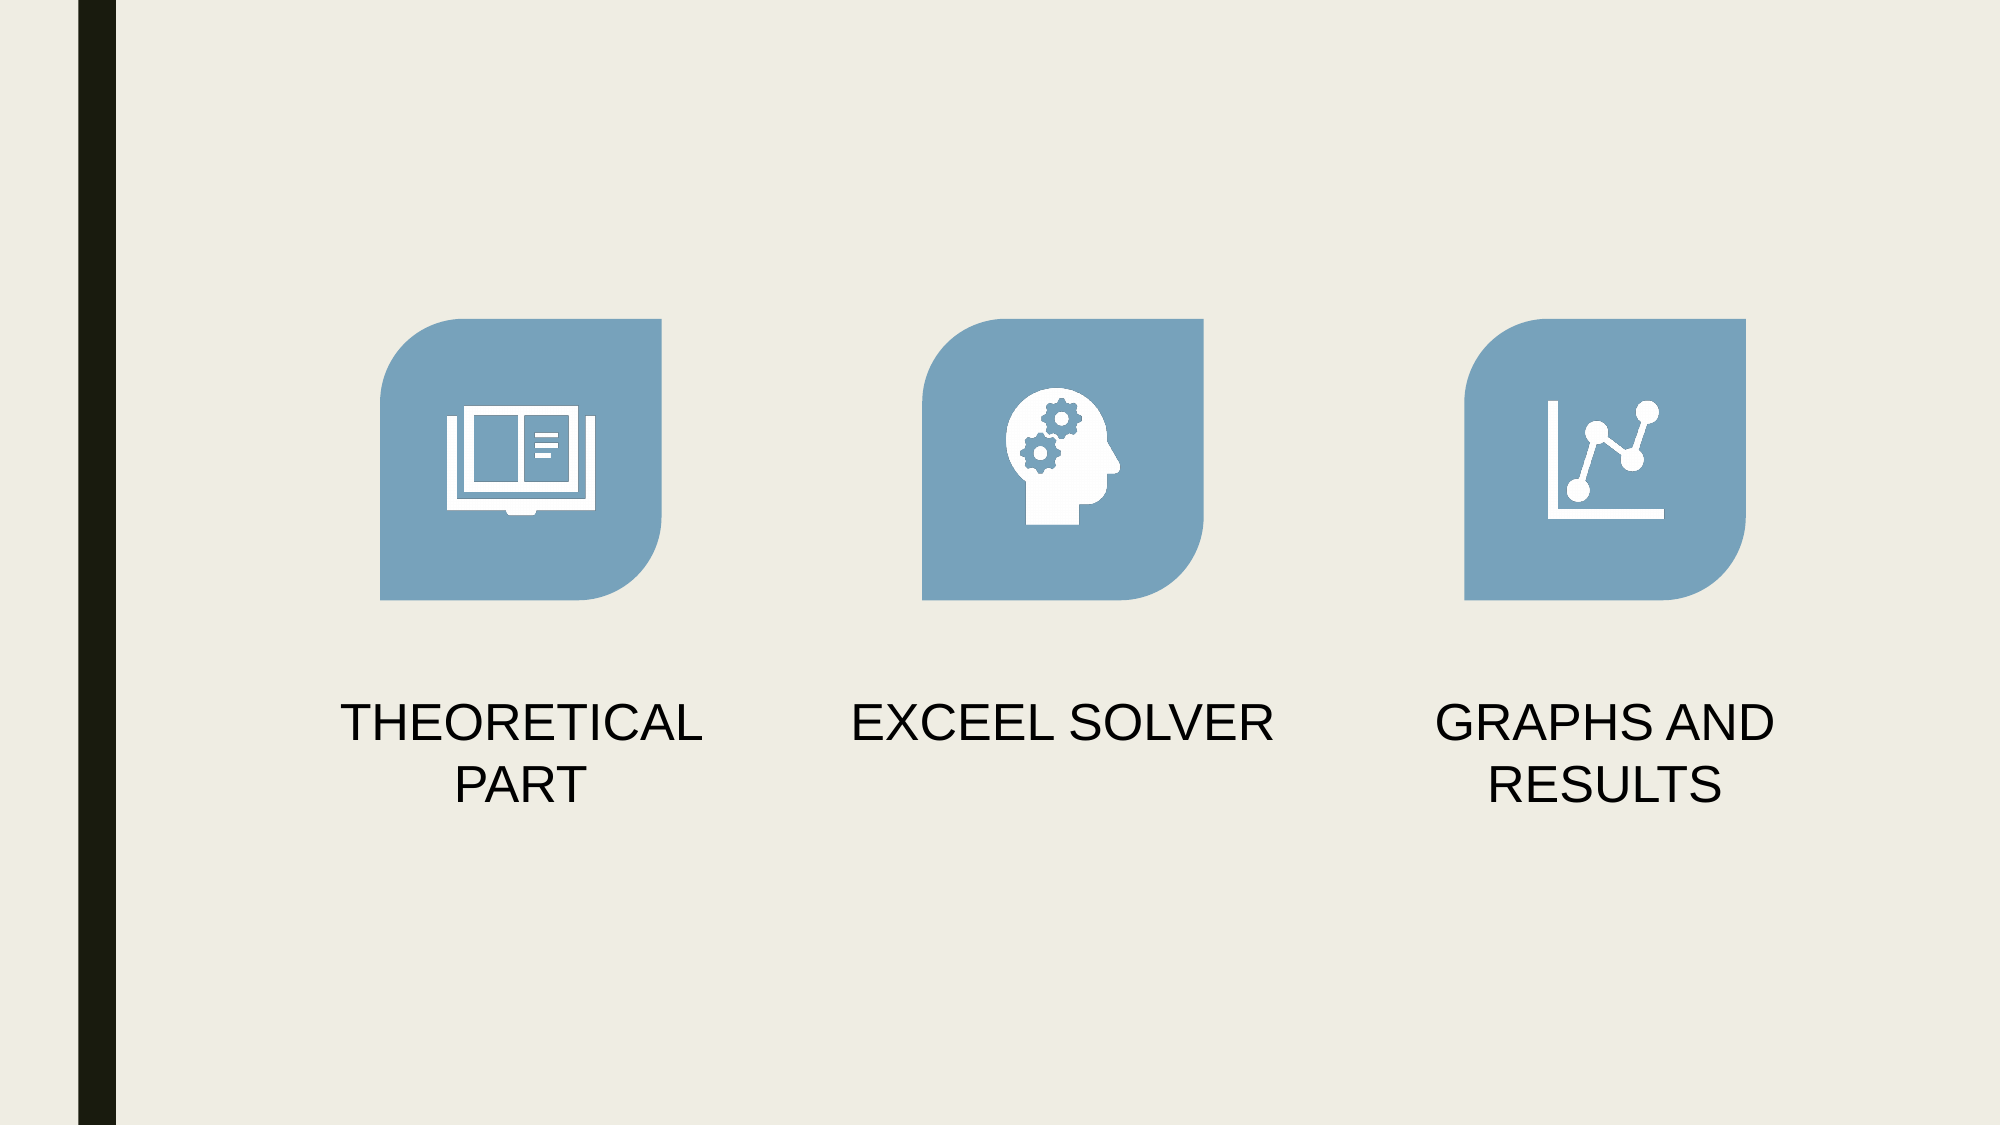

Theoretical part
Exceel solver
Graphs and results